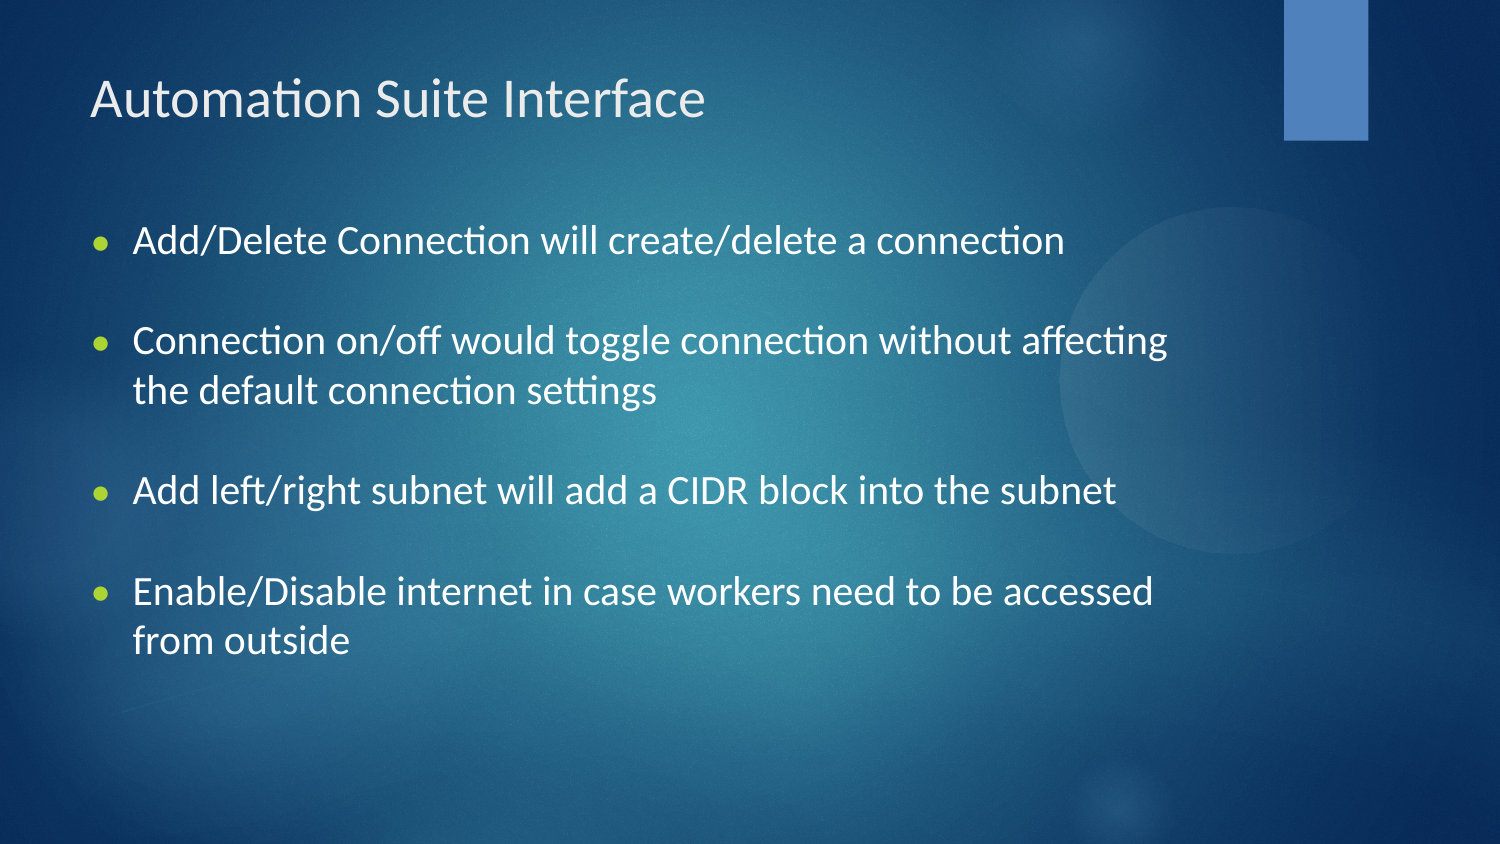

Automation Suite Interface
Add/Delete Connection will create/delete a connection

Connection on/off would toggle connection without affecting the default connection settings

Add left/right subnet will add a CIDR block into the subnet

Enable/Disable internet in case workers need to be accessed from outside